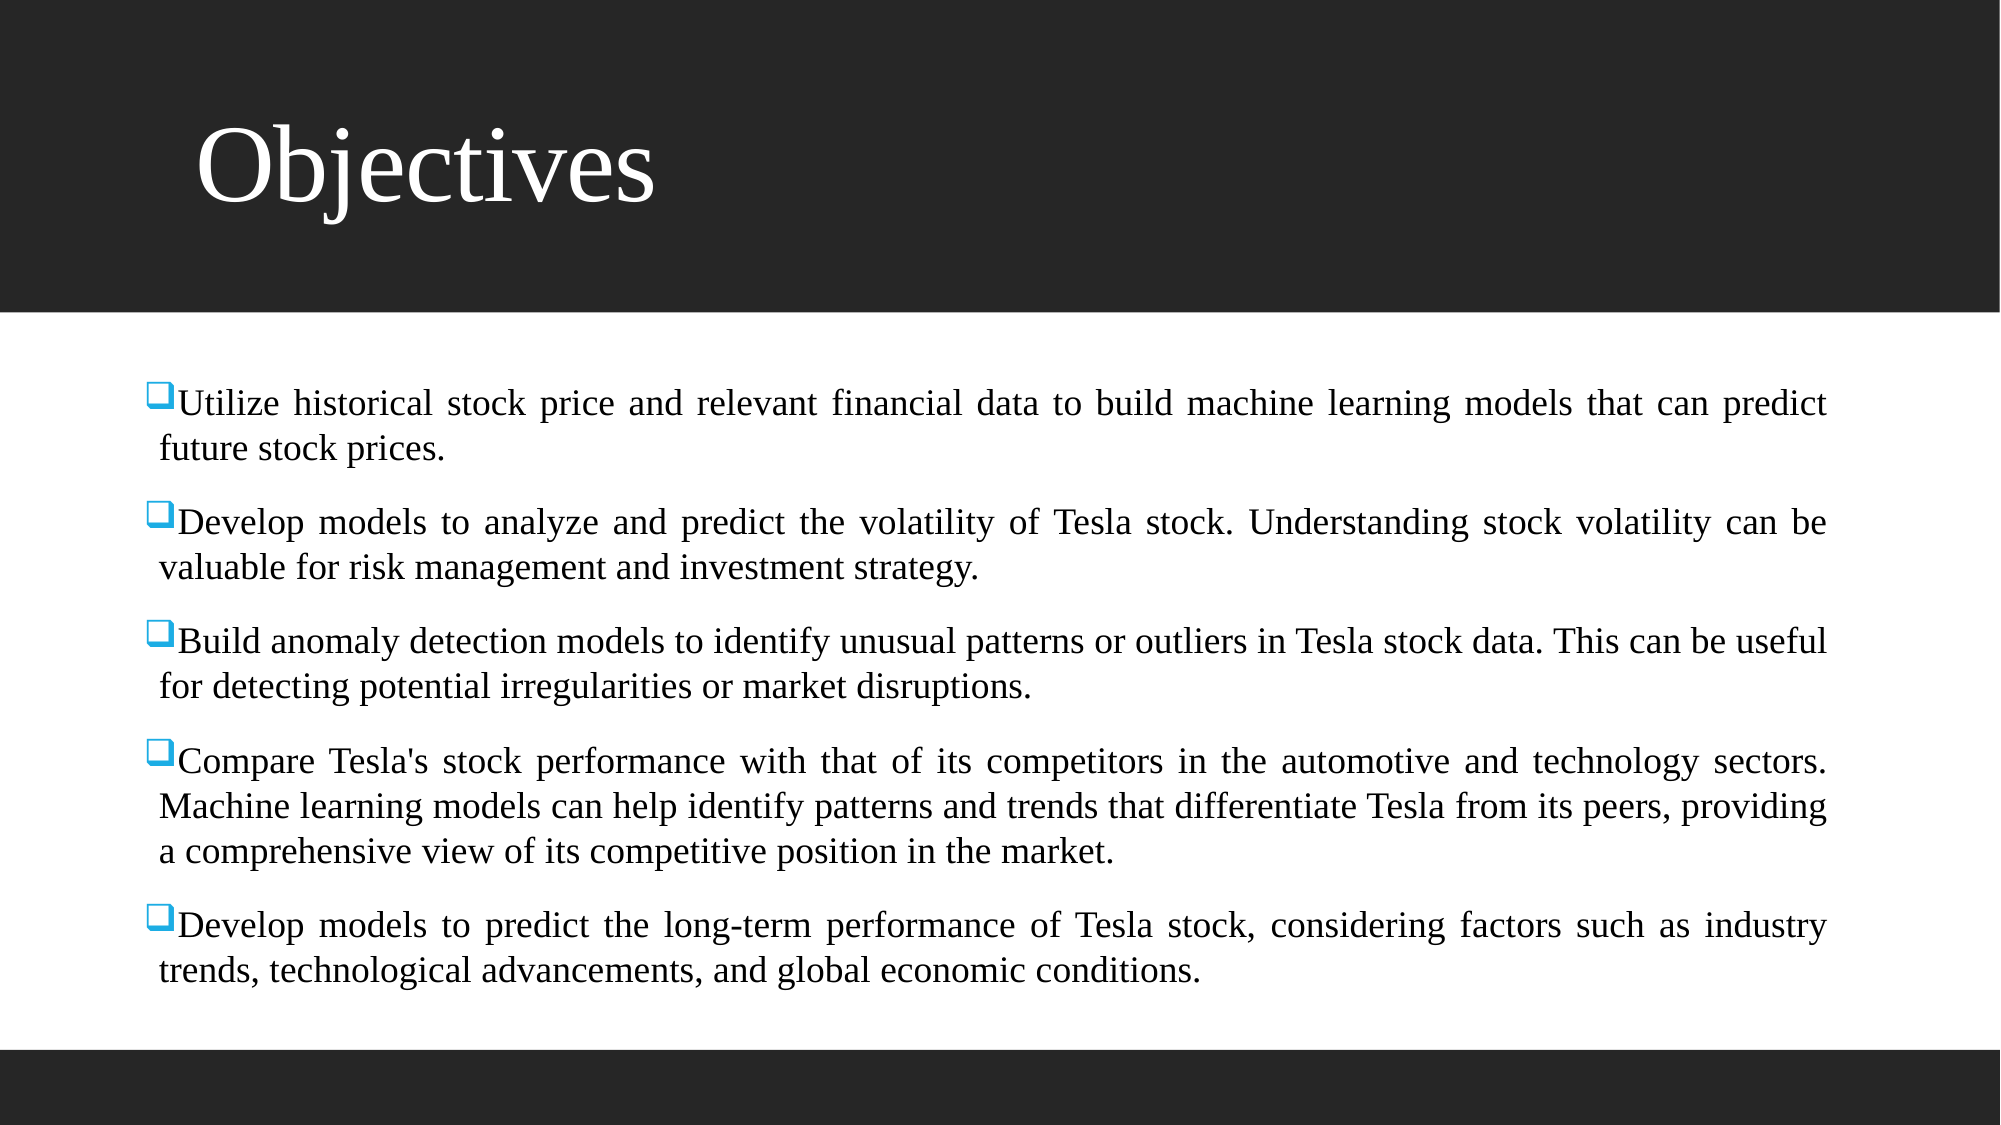

# Objectives
Utilize historical stock price and relevant financial data to build machine learning models that can predict future stock prices.
Develop models to analyze and predict the volatility of Tesla stock. Understanding stock volatility can be valuable for risk management and investment strategy.
Build anomaly detection models to identify unusual patterns or outliers in Tesla stock data. This can be useful for detecting potential irregularities or market disruptions.
Compare Tesla's stock performance with that of its competitors in the automotive and technology sectors. Machine learning models can help identify patterns and trends that differentiate Tesla from its peers, providing a comprehensive view of its competitive position in the market.
Develop models to predict the long-term performance of Tesla stock, considering factors such as industry trends, technological advancements, and global economic conditions.